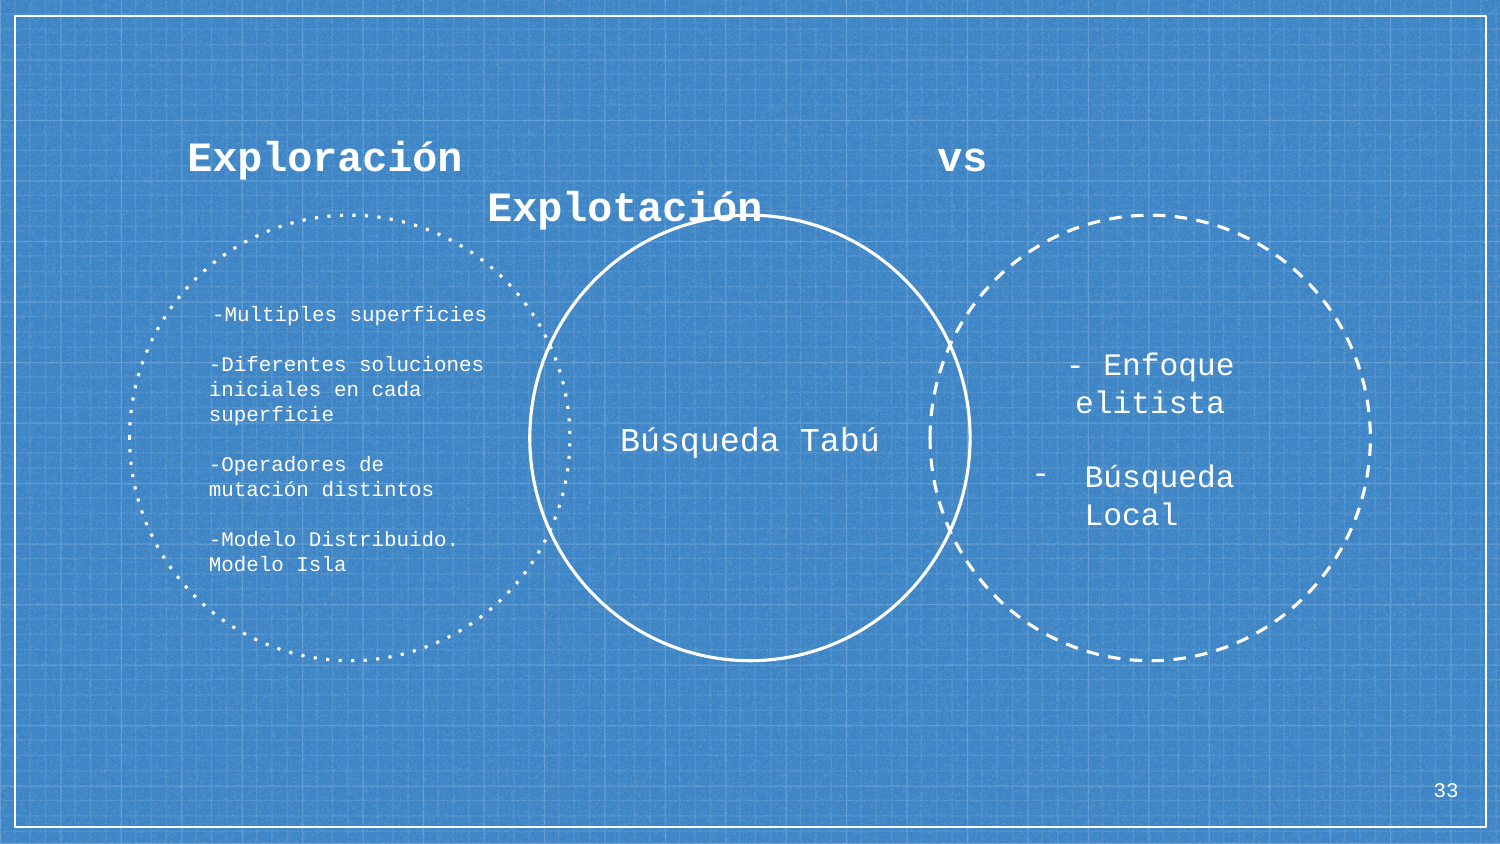

# Exploración				vs				Explotación
-Multiples superficies

-Diferentes soluciones iniciales en cada superficie

-Operadores de mutación distintos

-Modelo Distribuido. Modelo Isla
Búsqueda Tabú
- Enfoque elitista

Búsqueda Local
33